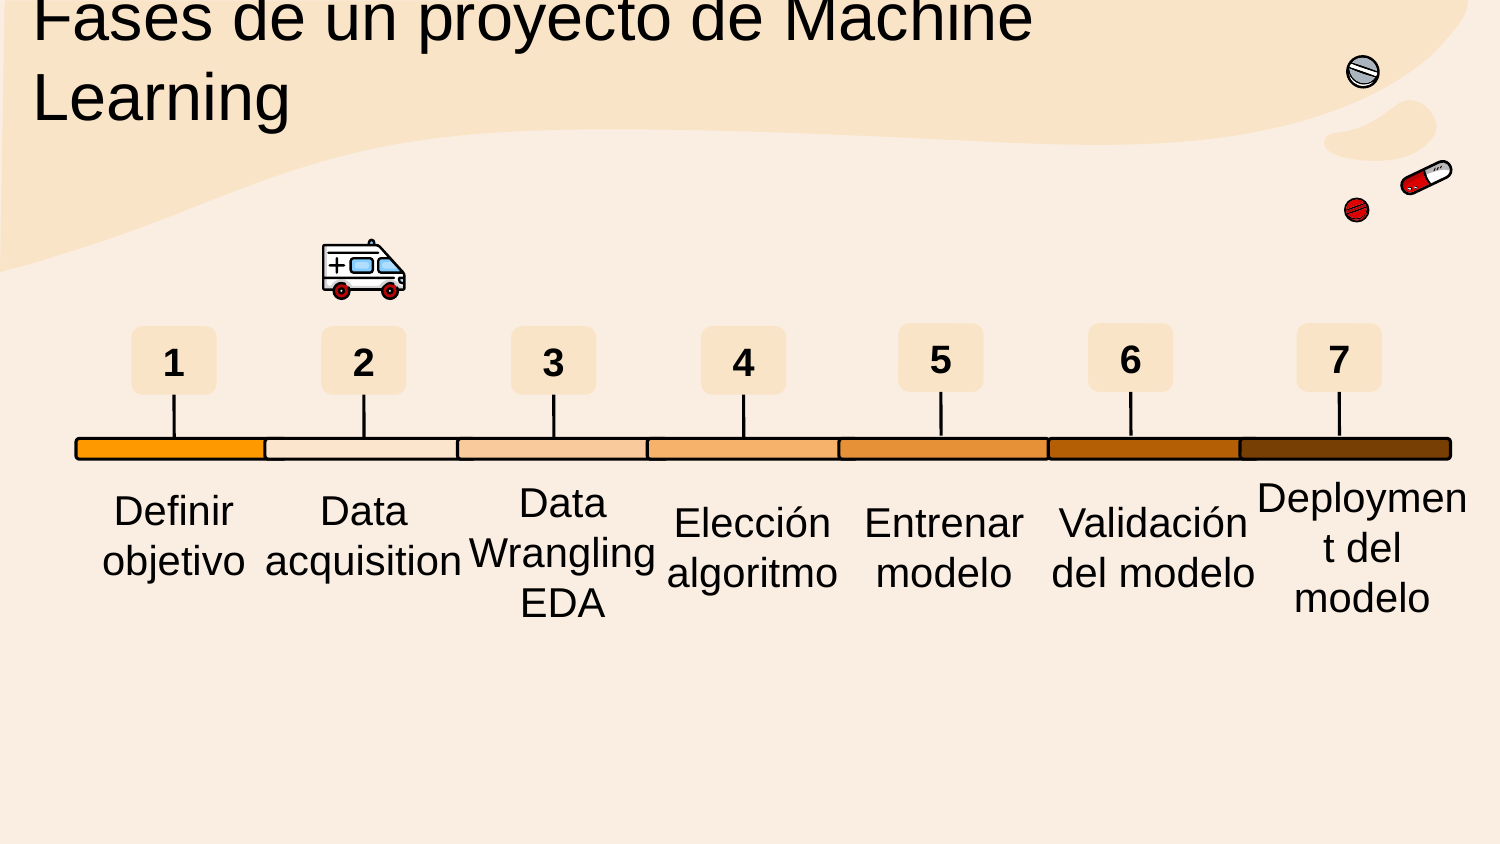

# Fases de un proyecto de Machine Learning

7
5
6
1
2
3
4

Elección algoritmo
Entrenar modelo
Validación del modelo
Deployment del modelo
Definir objetivo
Data acquisition
Data Wrangling
EDA